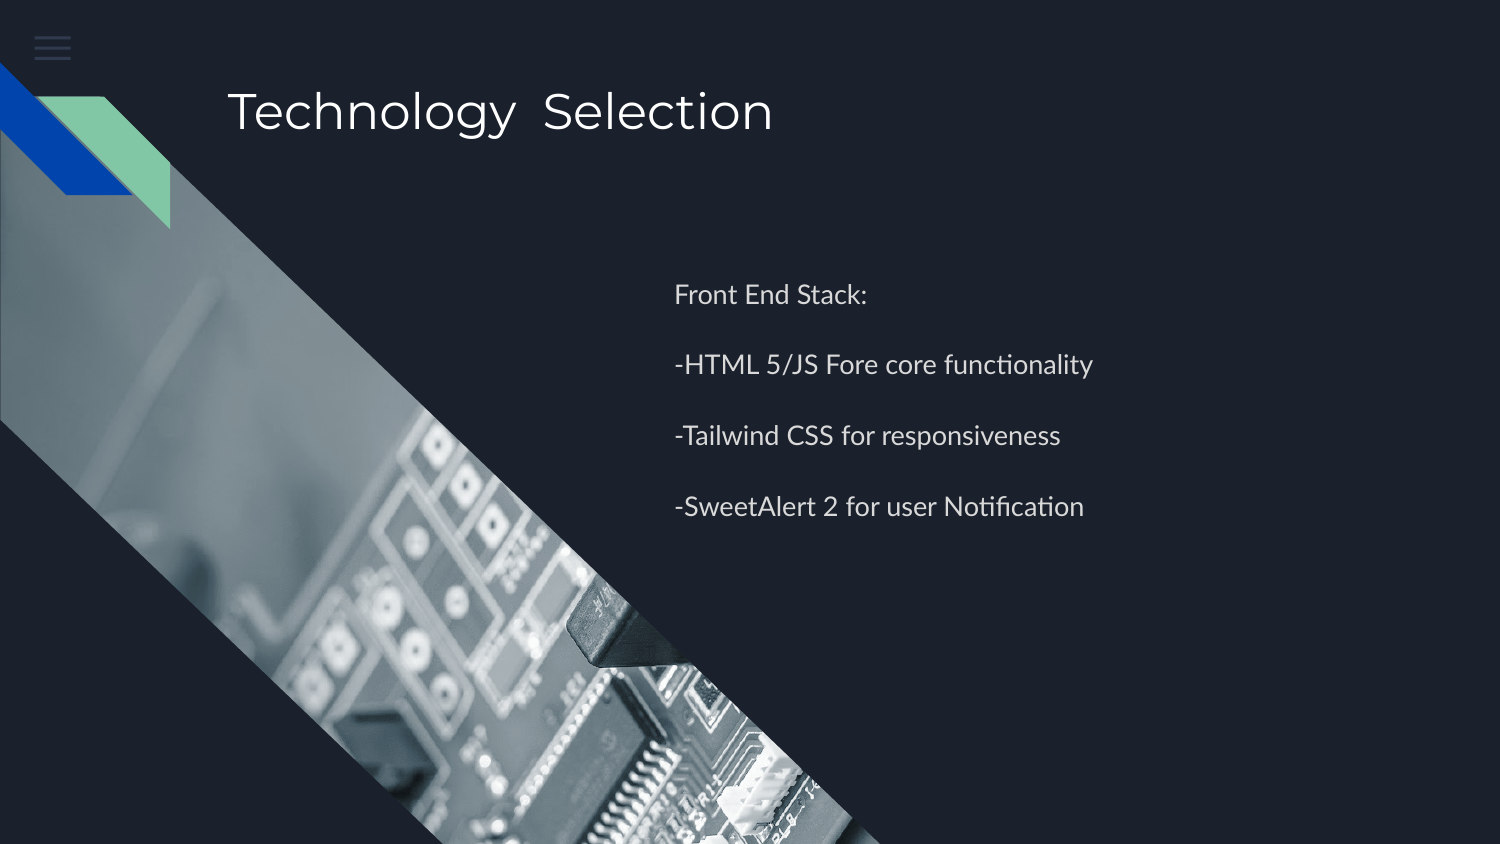

# Technology  Selection
Front End Stack:
-HTML 5/JS Fore core functionality
-Tailwind CSS for responsiveness
-SweetAlert 2 for user Notification